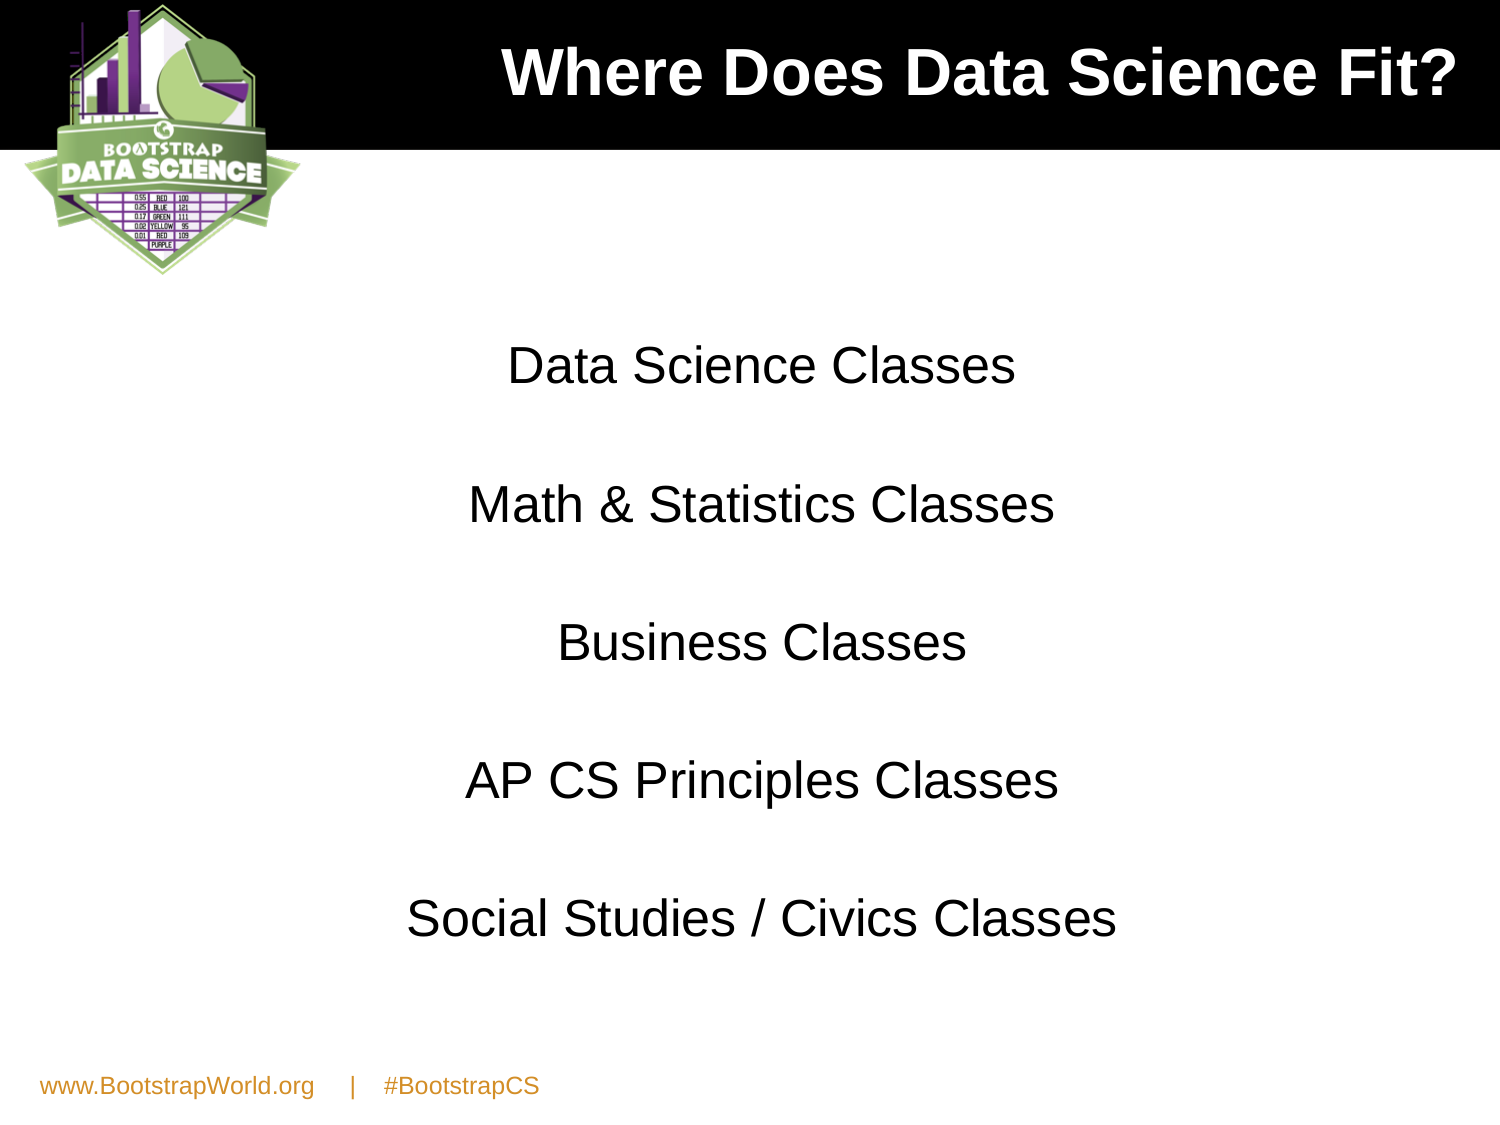

# Where Does Data Science Fit?
Data Science Classes
Math & Statistics Classes
Business Classes
AP CS Principles Classes
Social Studies / Civics Classes
www.BootstrapWorld.org     |    #BootstrapCS